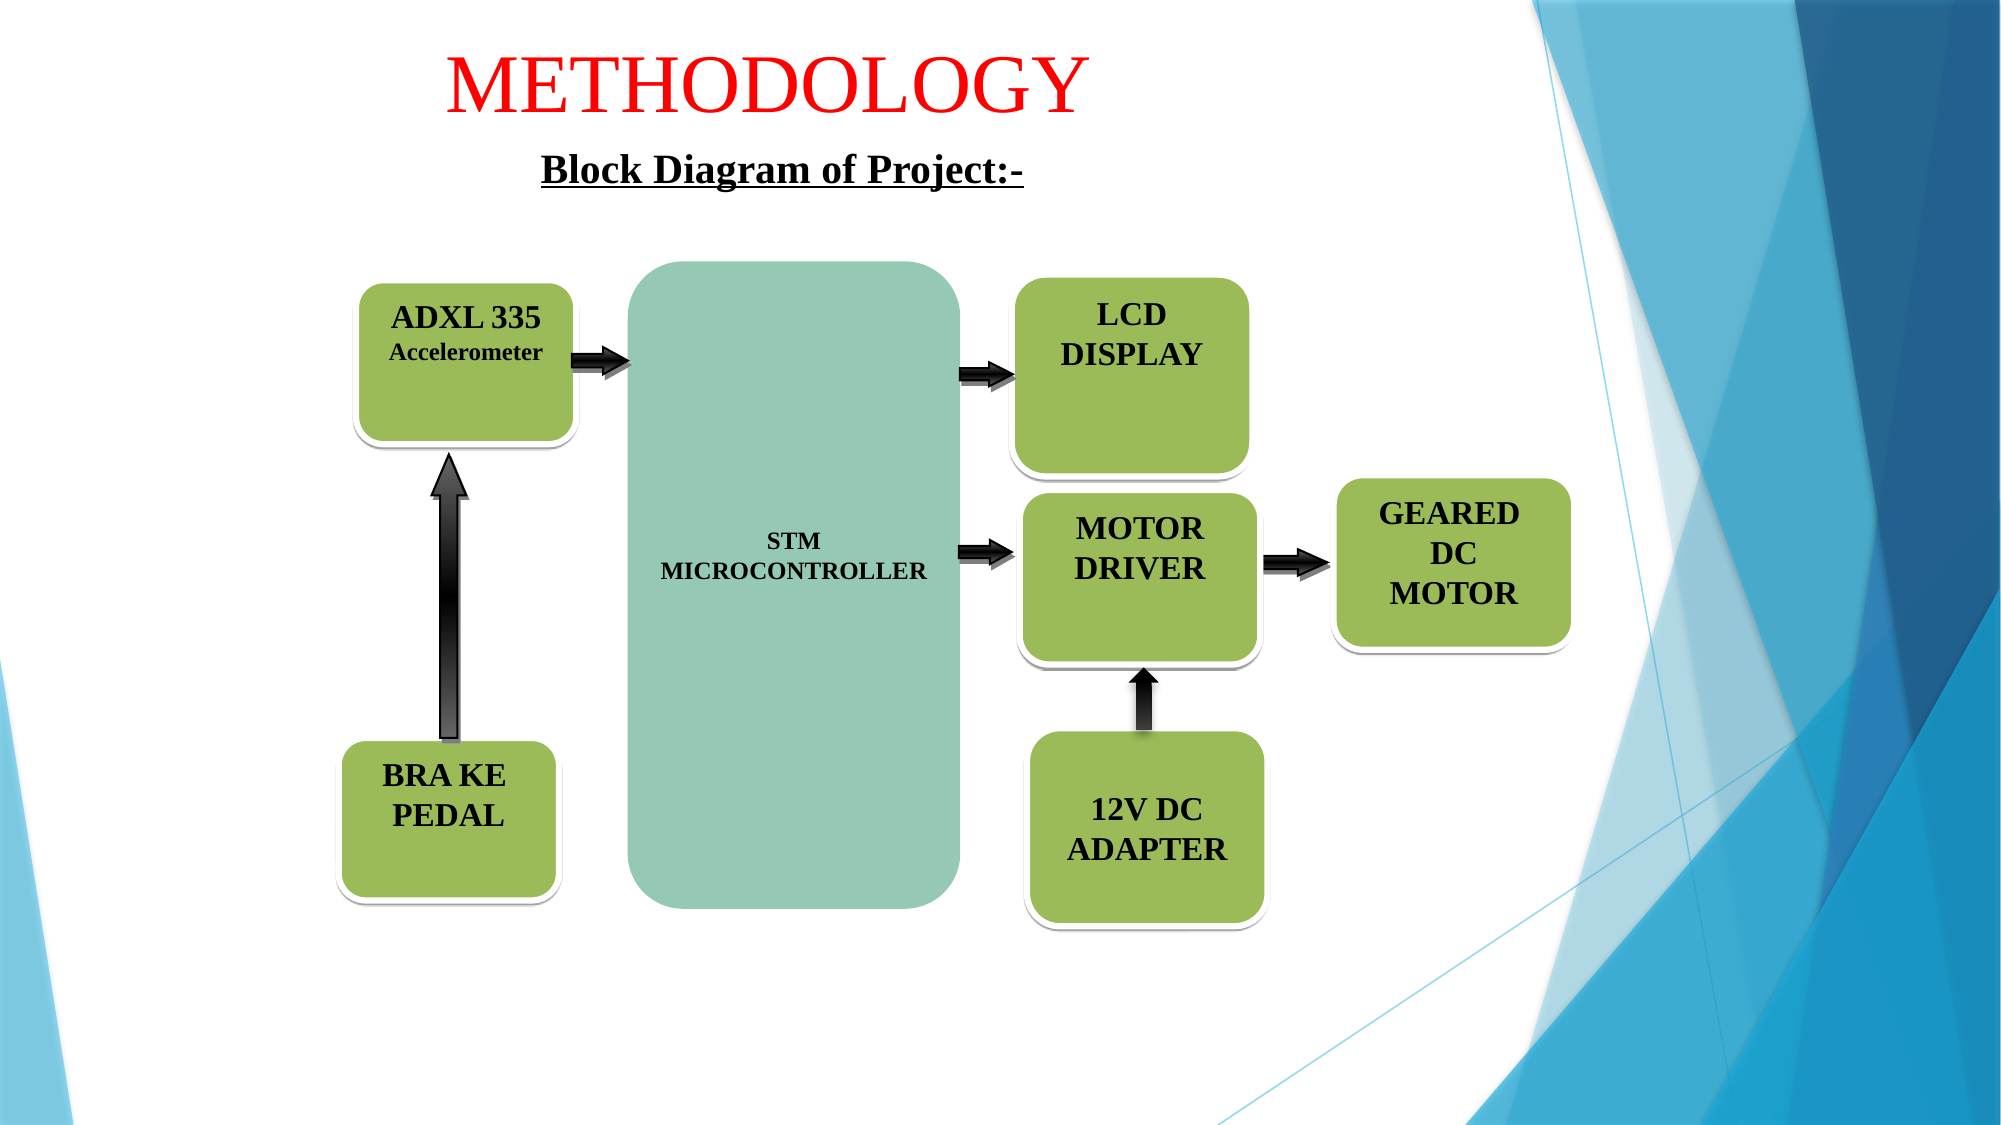

# METHODOLOGY

Block Diagram of Project:-

STM MICROCONTROLLER

LCD
DISPLAY

ADXL 335
Accelerometer

GEARED
DC
MOTOR

MOTOR
DRIVER

12V DC ADAPTER
BRA KE
PEDAL